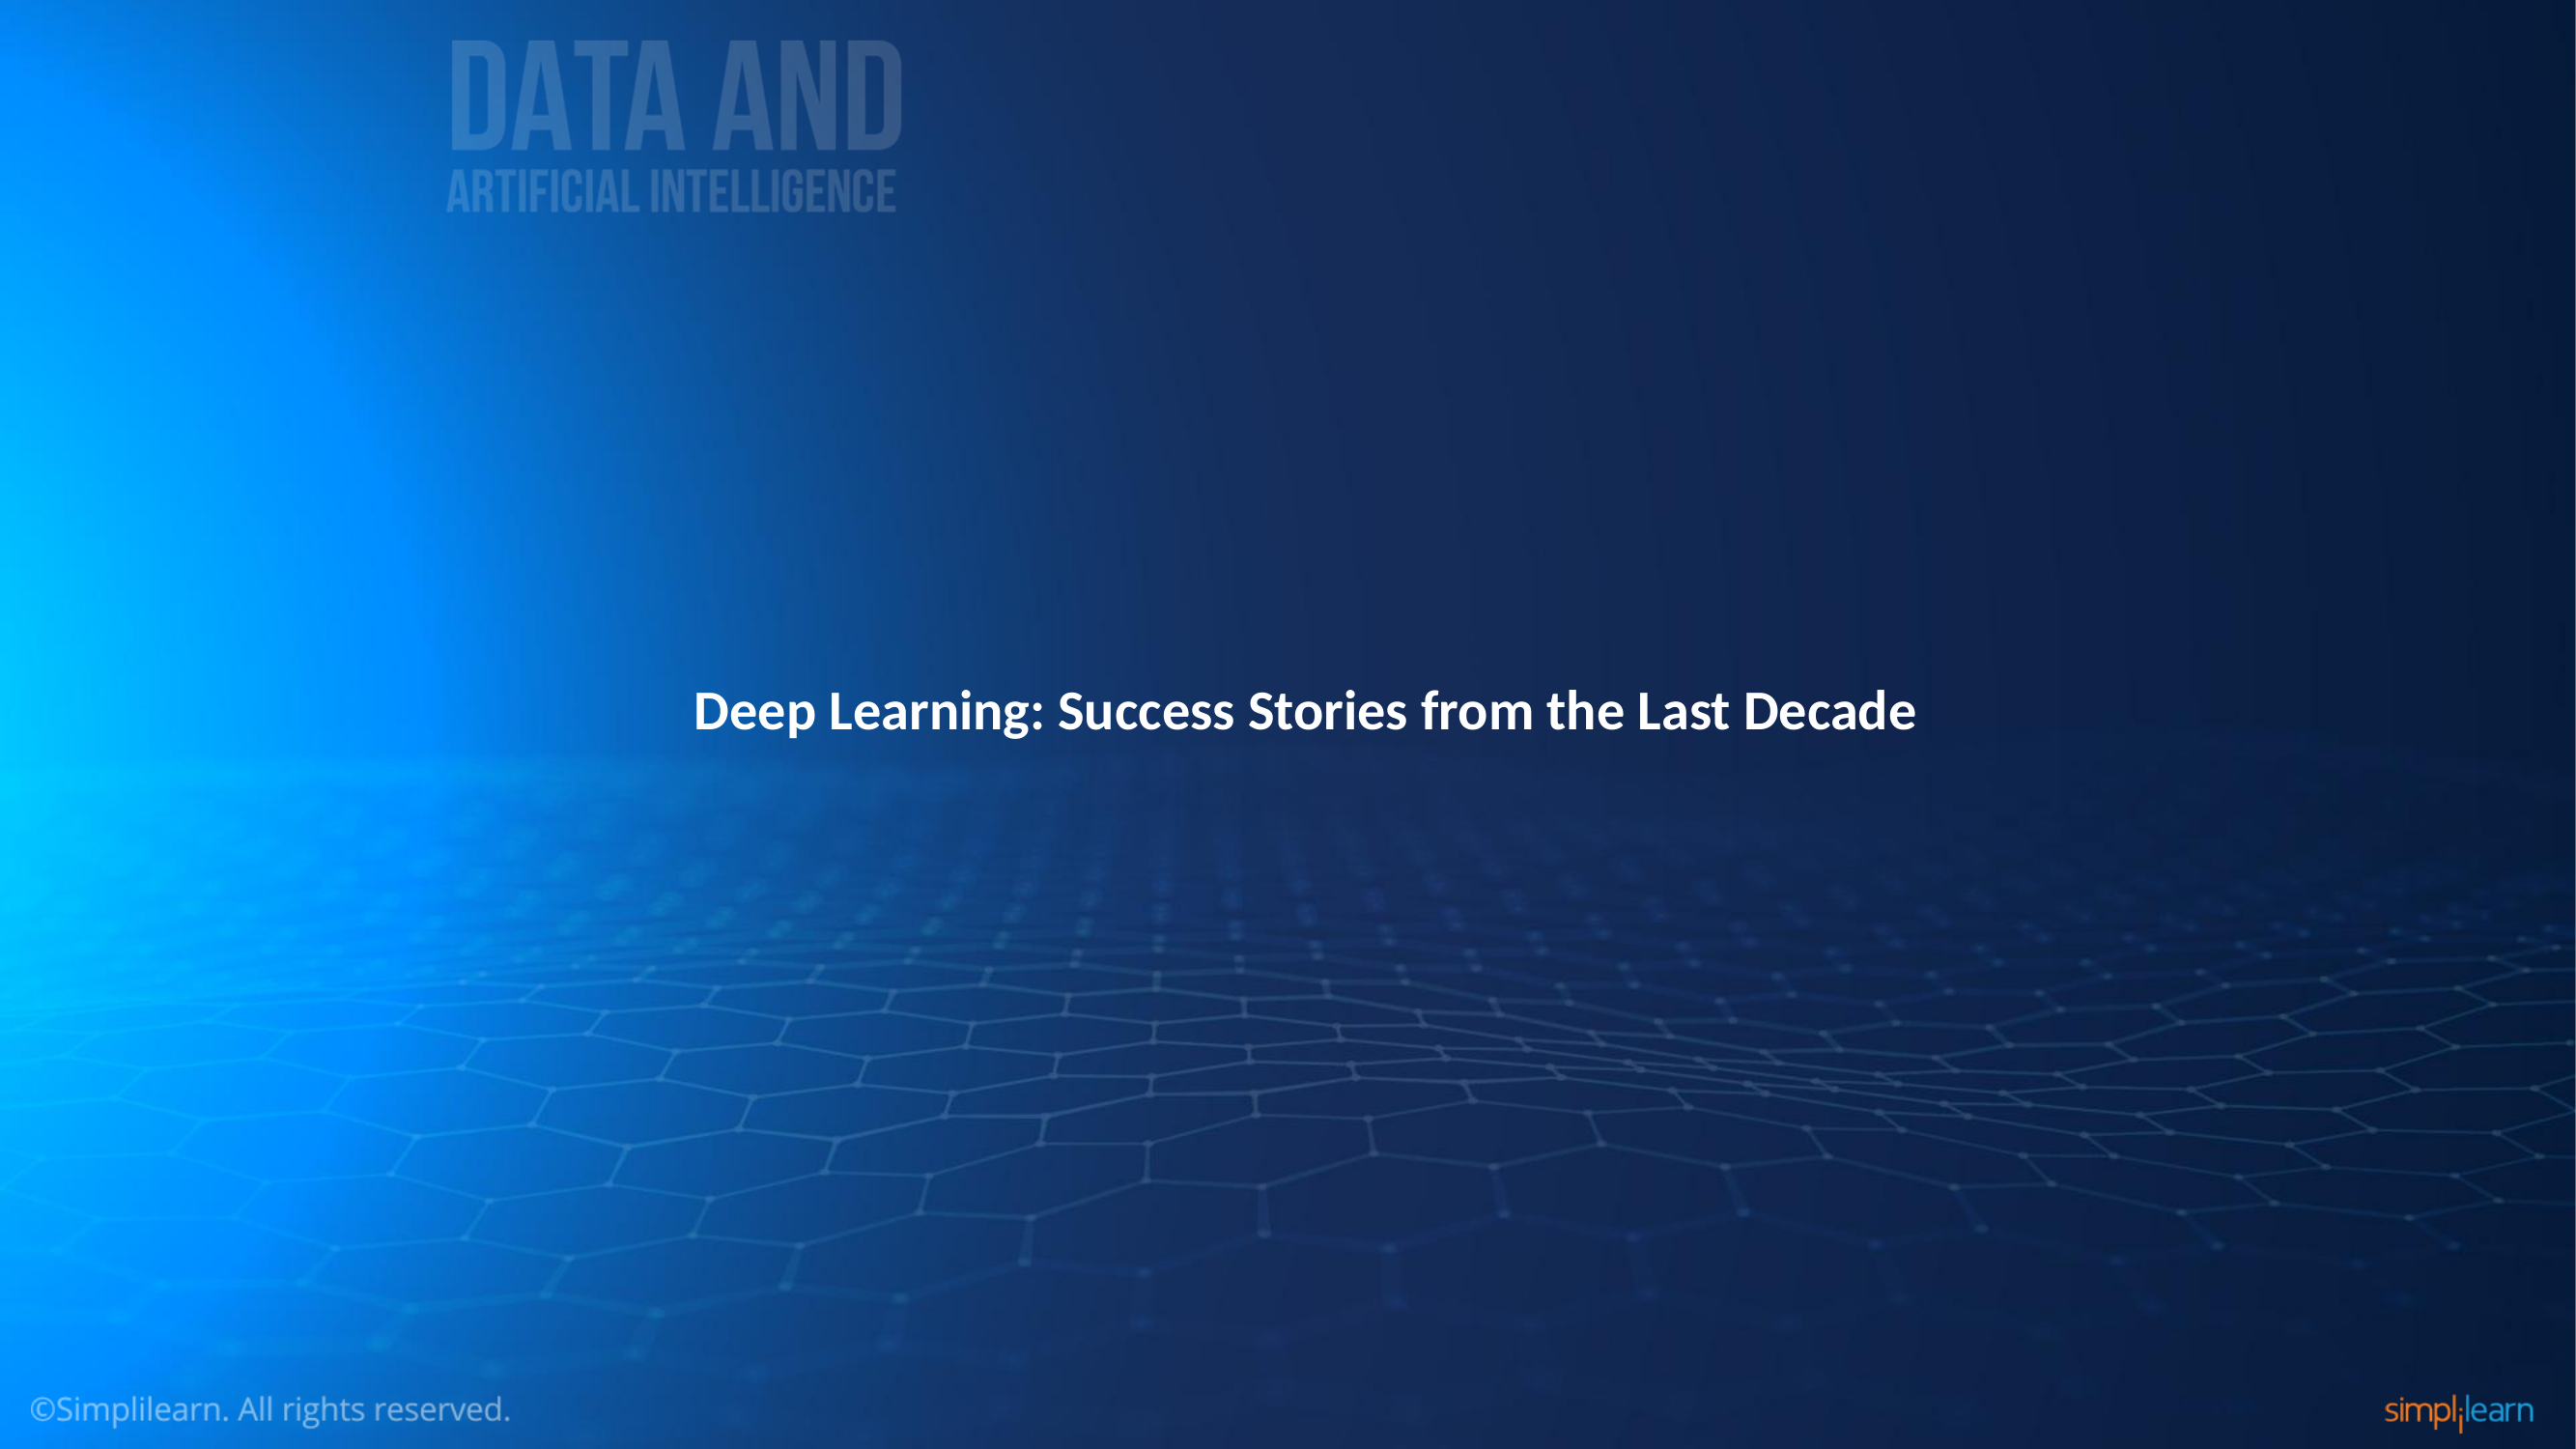

Deep Learning: Success Stories from the Last Decade